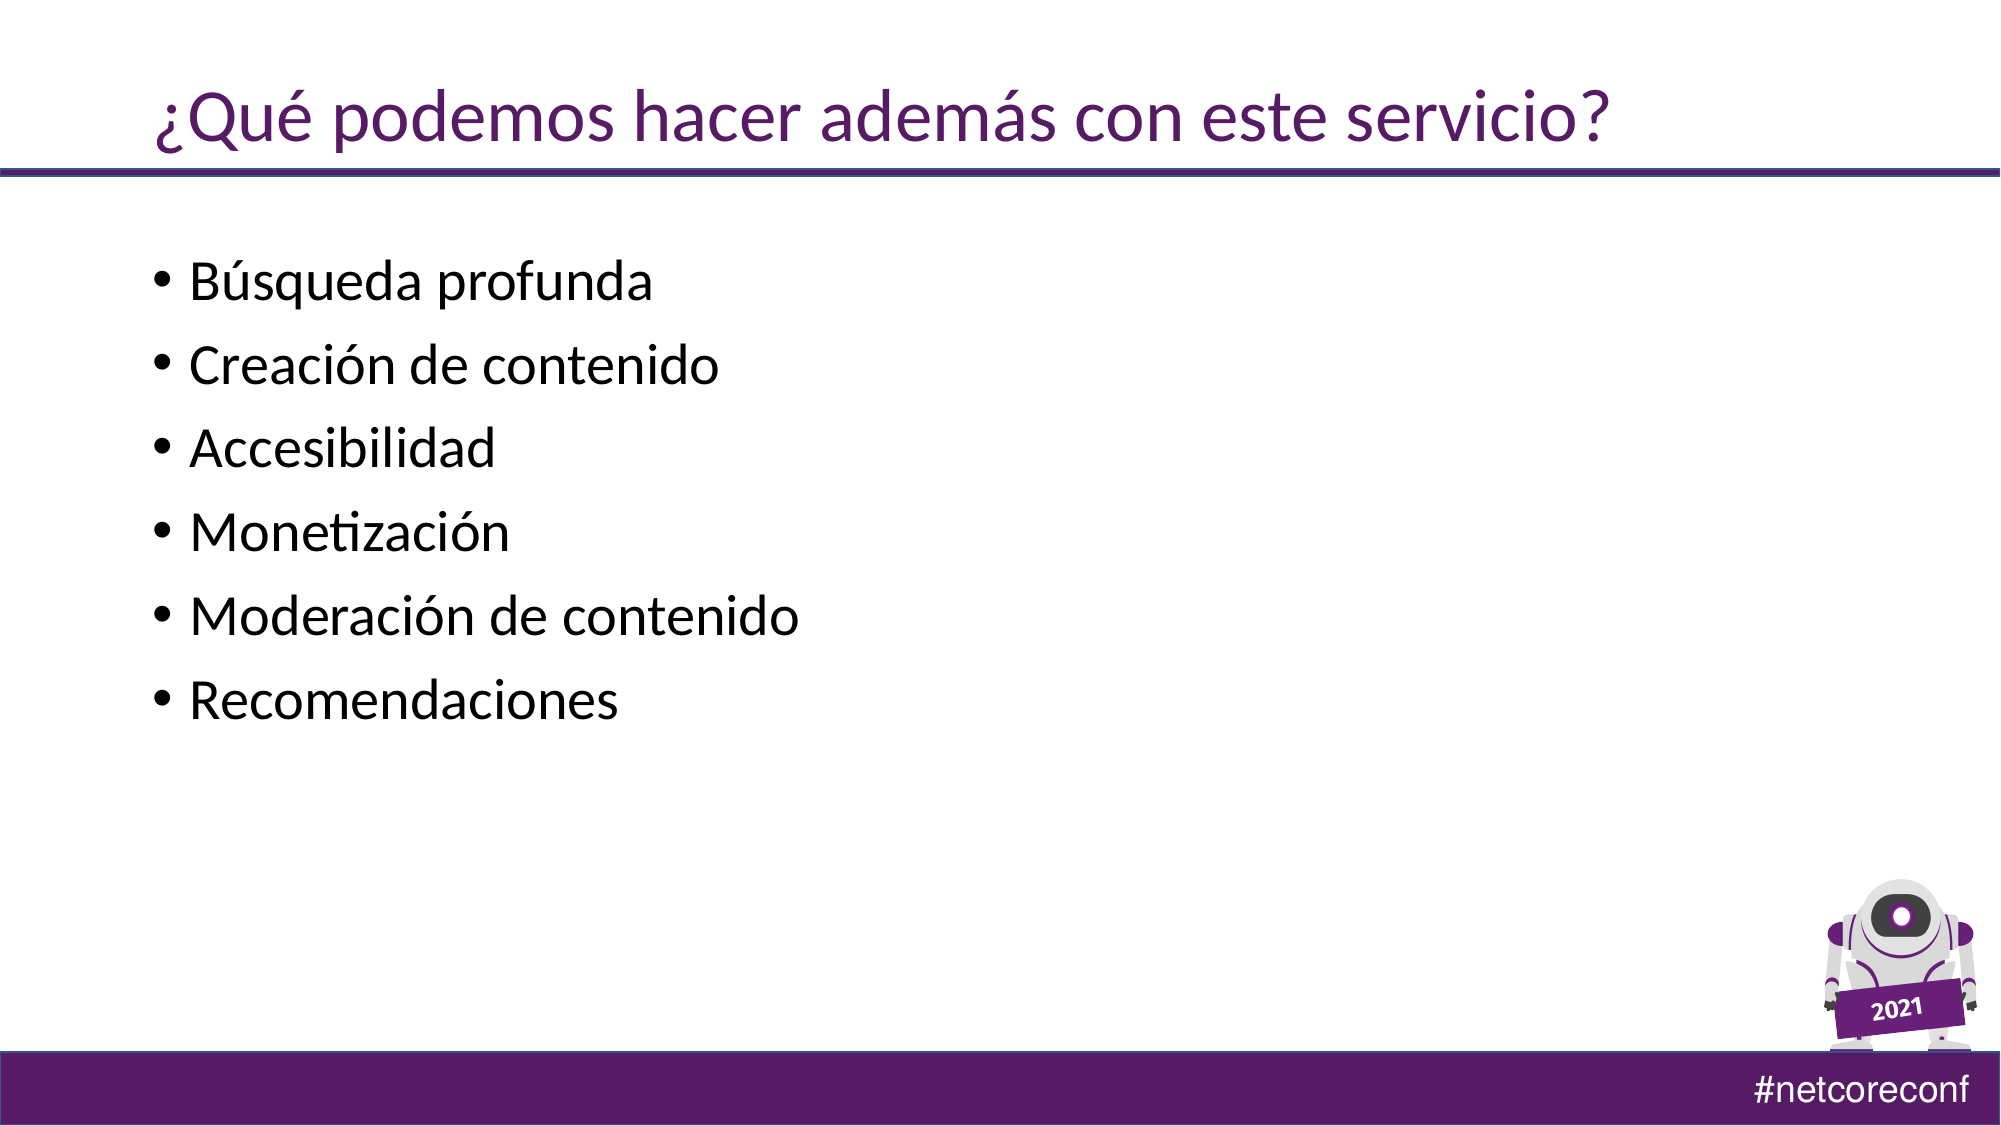

# ¿Qué podemos hacer además con este servicio?
Búsqueda profunda
Creación de contenido
Accesibilidad
Monetización
Moderación de contenido
Recomendaciones